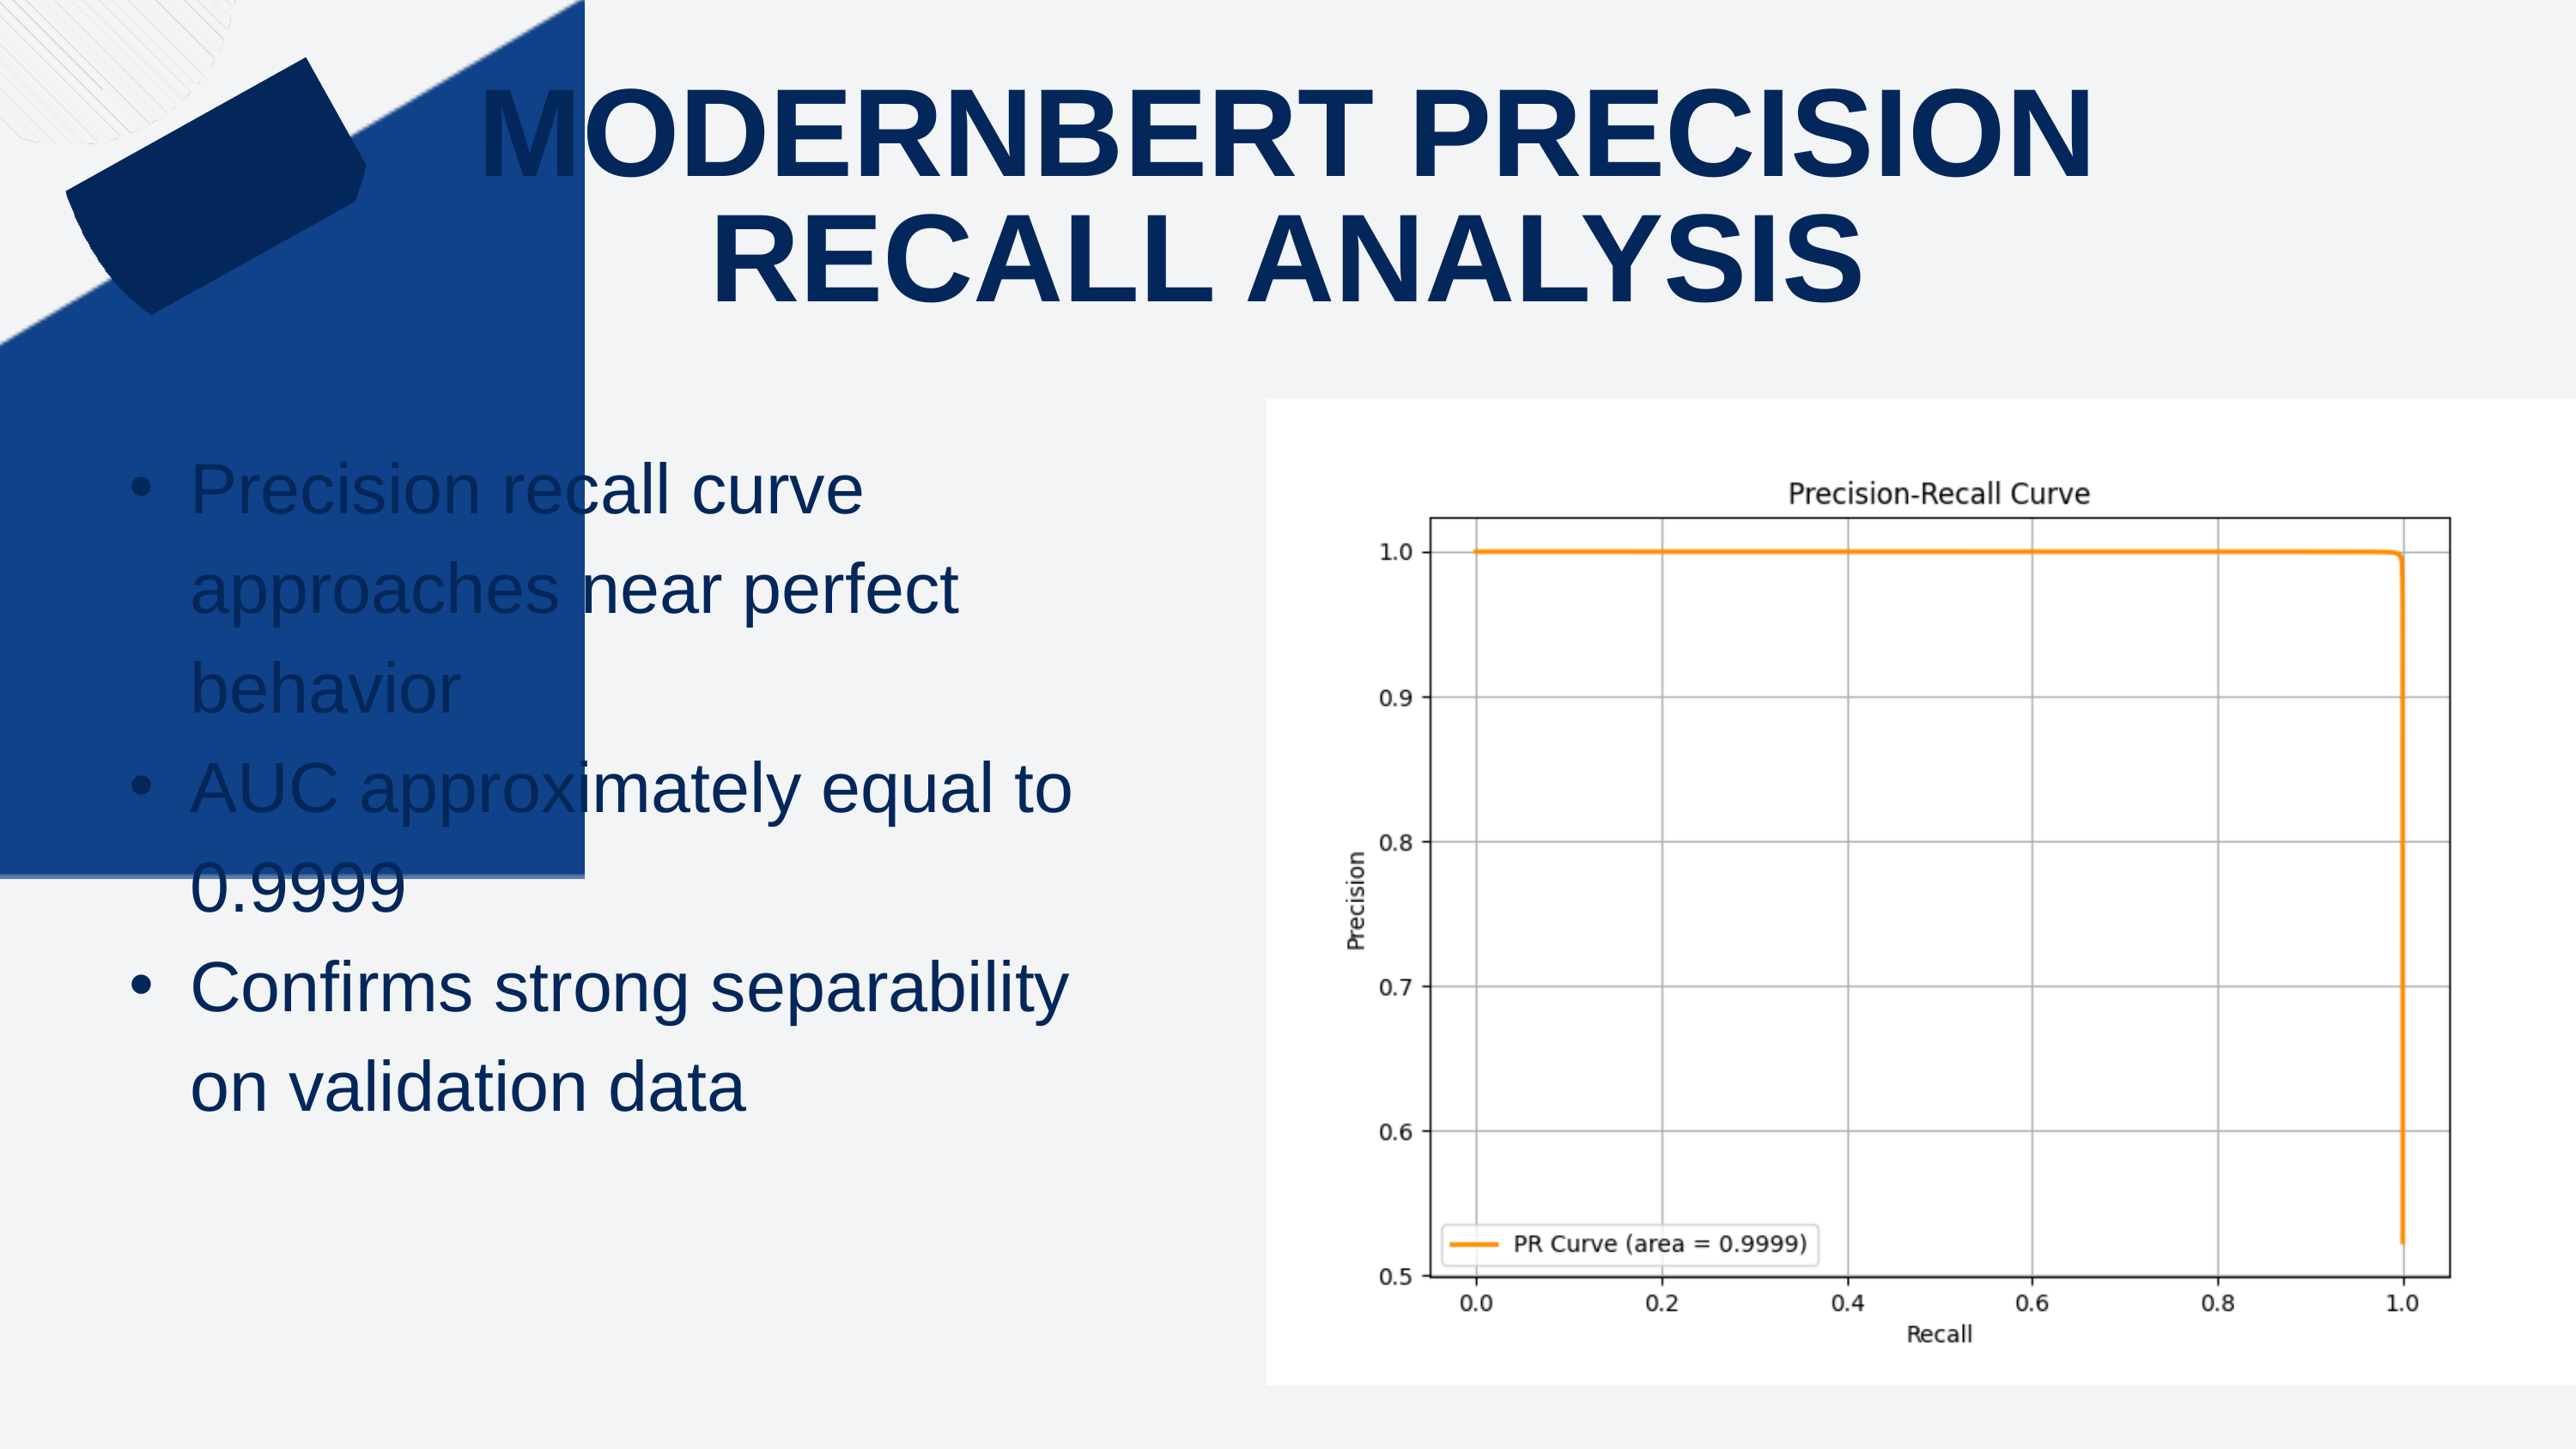

MODERNBERT PRECISION RECALL ANALYSIS

Precision recall curve approaches near perfect behavior
AUC approximately equal to 0.9999
Confirms strong separability on validation data